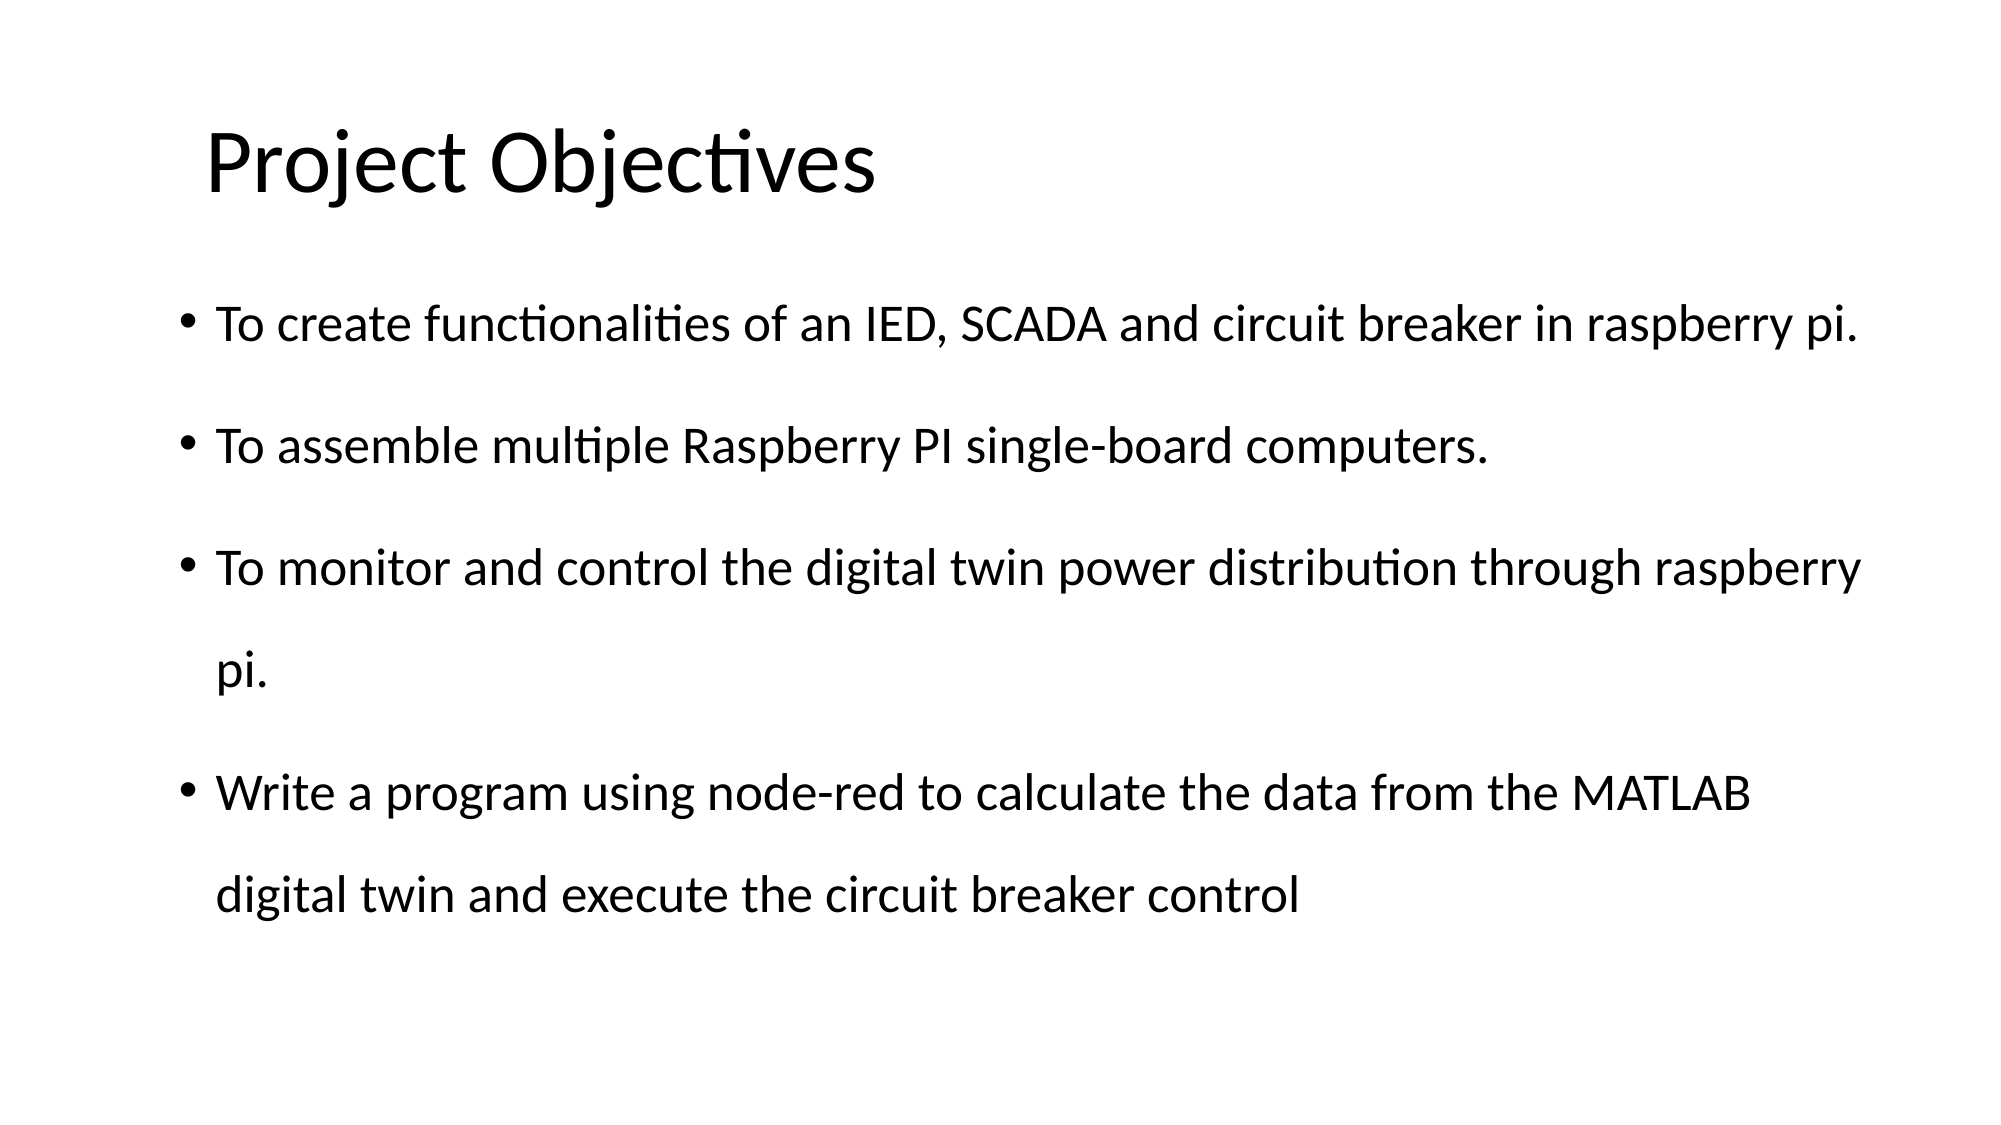

# Project Objectives
To create functionalities of an IED, SCADA and circuit breaker in raspberry pi.
To assemble multiple Raspberry PI single-board computers.
To monitor and control the digital twin power distribution through raspberry pi.
Write a program using node-red to calculate the data from the MATLAB digital twin and execute the circuit breaker control